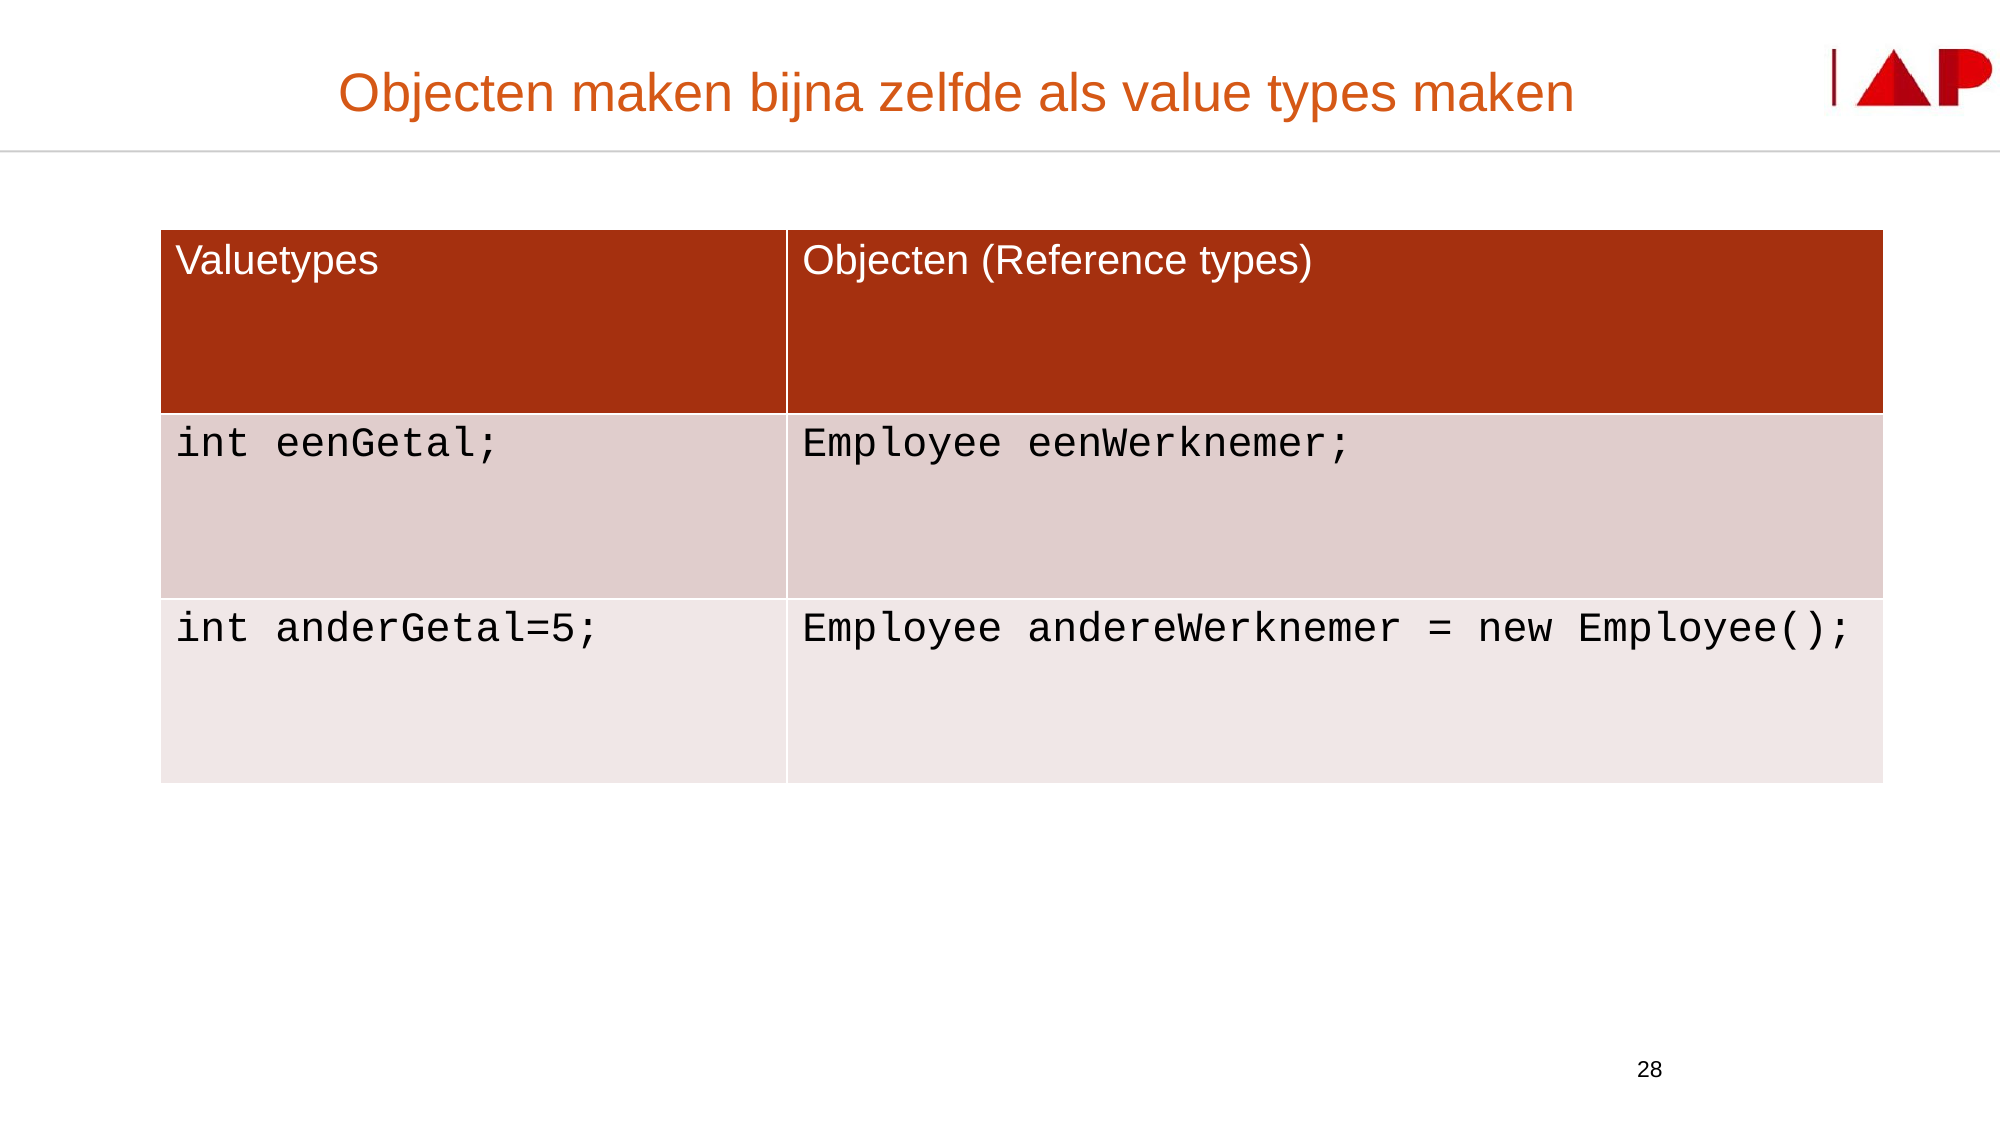

# Objecten maken bijna zelfde als value types maken
Employee John;
John = new Employee();

of

Employee Bob = new Employee();
| Valuetypes | Objecten (Reference types) |
| --- | --- |
| int eenGetal; | Employee eenWerknemer; |
| int anderGetal=5; | Employee andereWerknemer = new Employee(); |

28